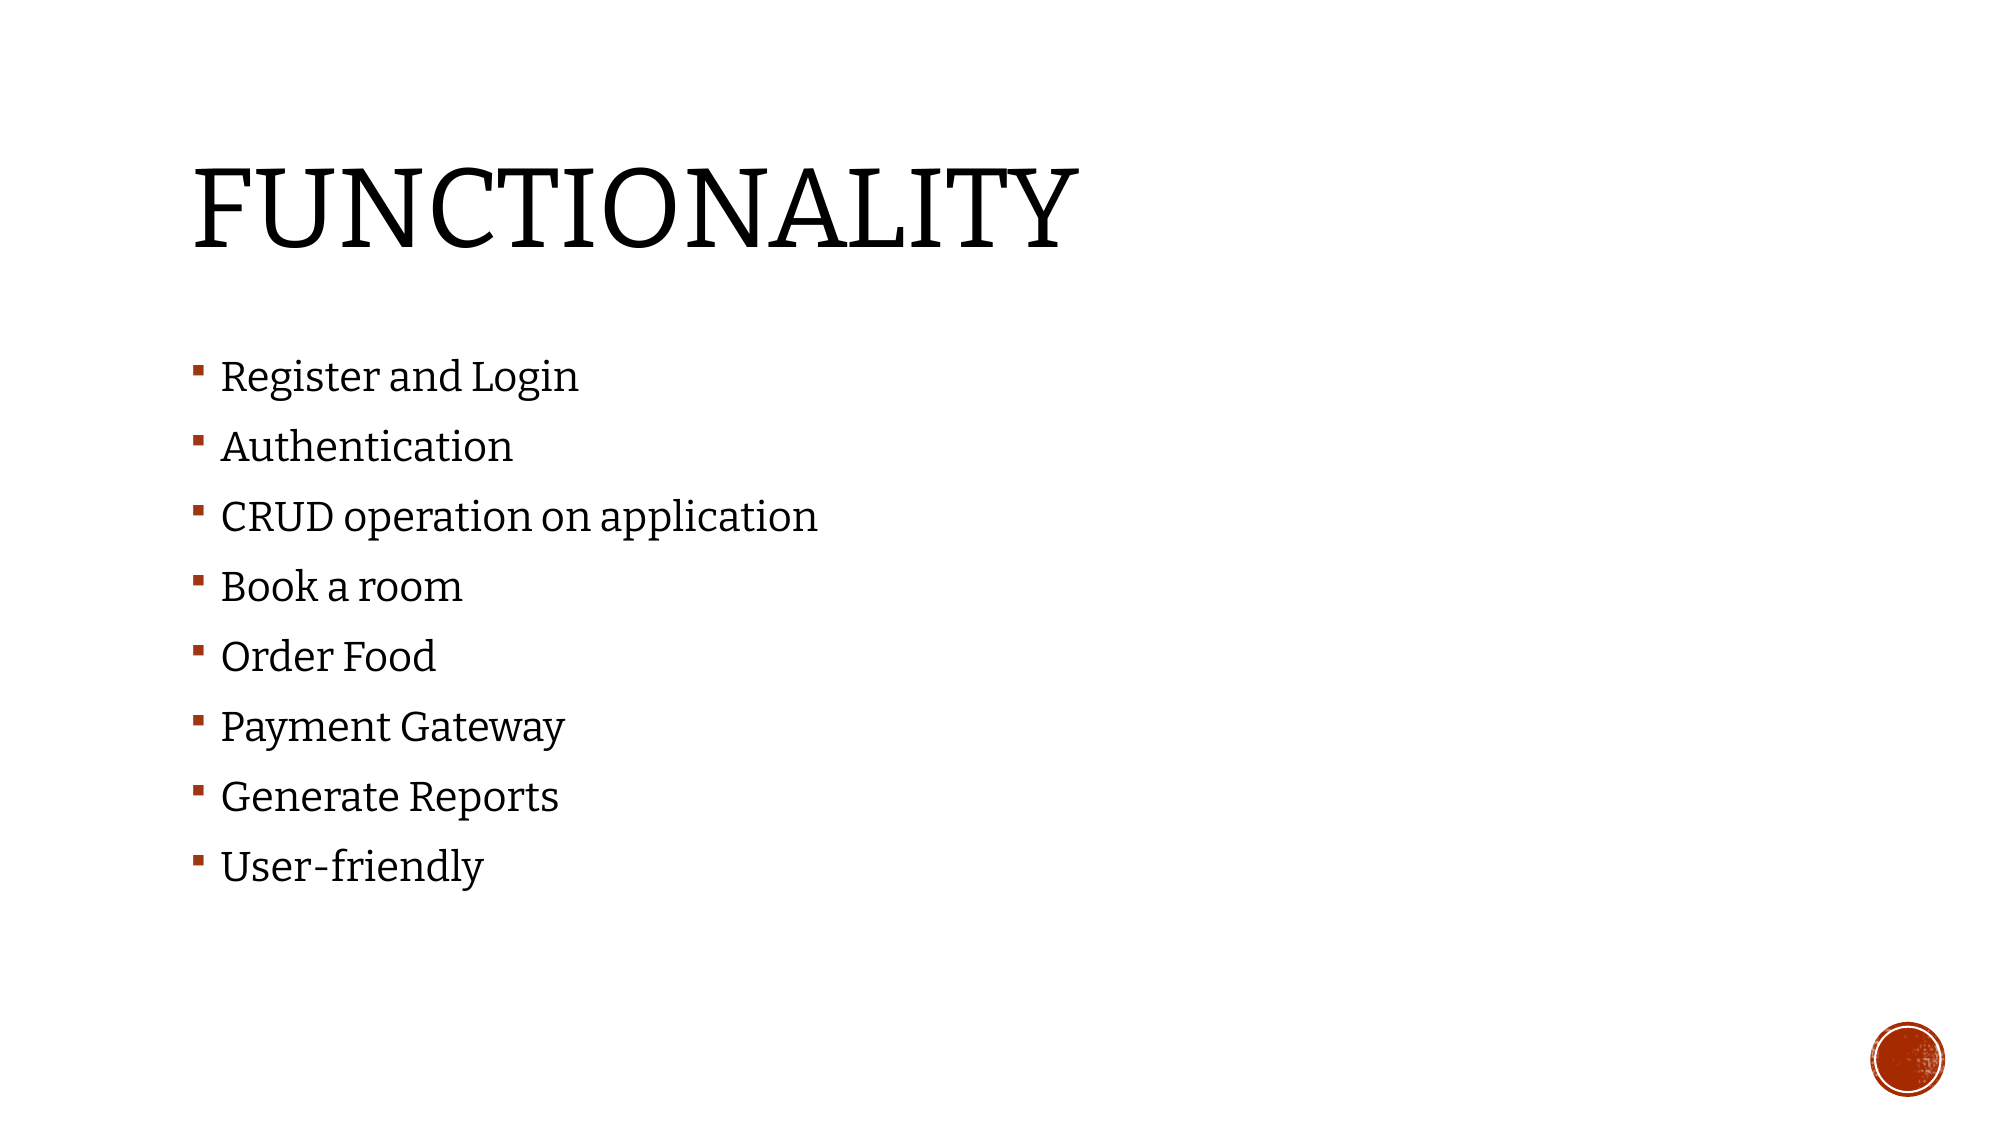

# Functionality
Register and Login
Authentication
CRUD operation on application
Book a room
Order Food
Payment Gateway
Generate Reports
User-friendly